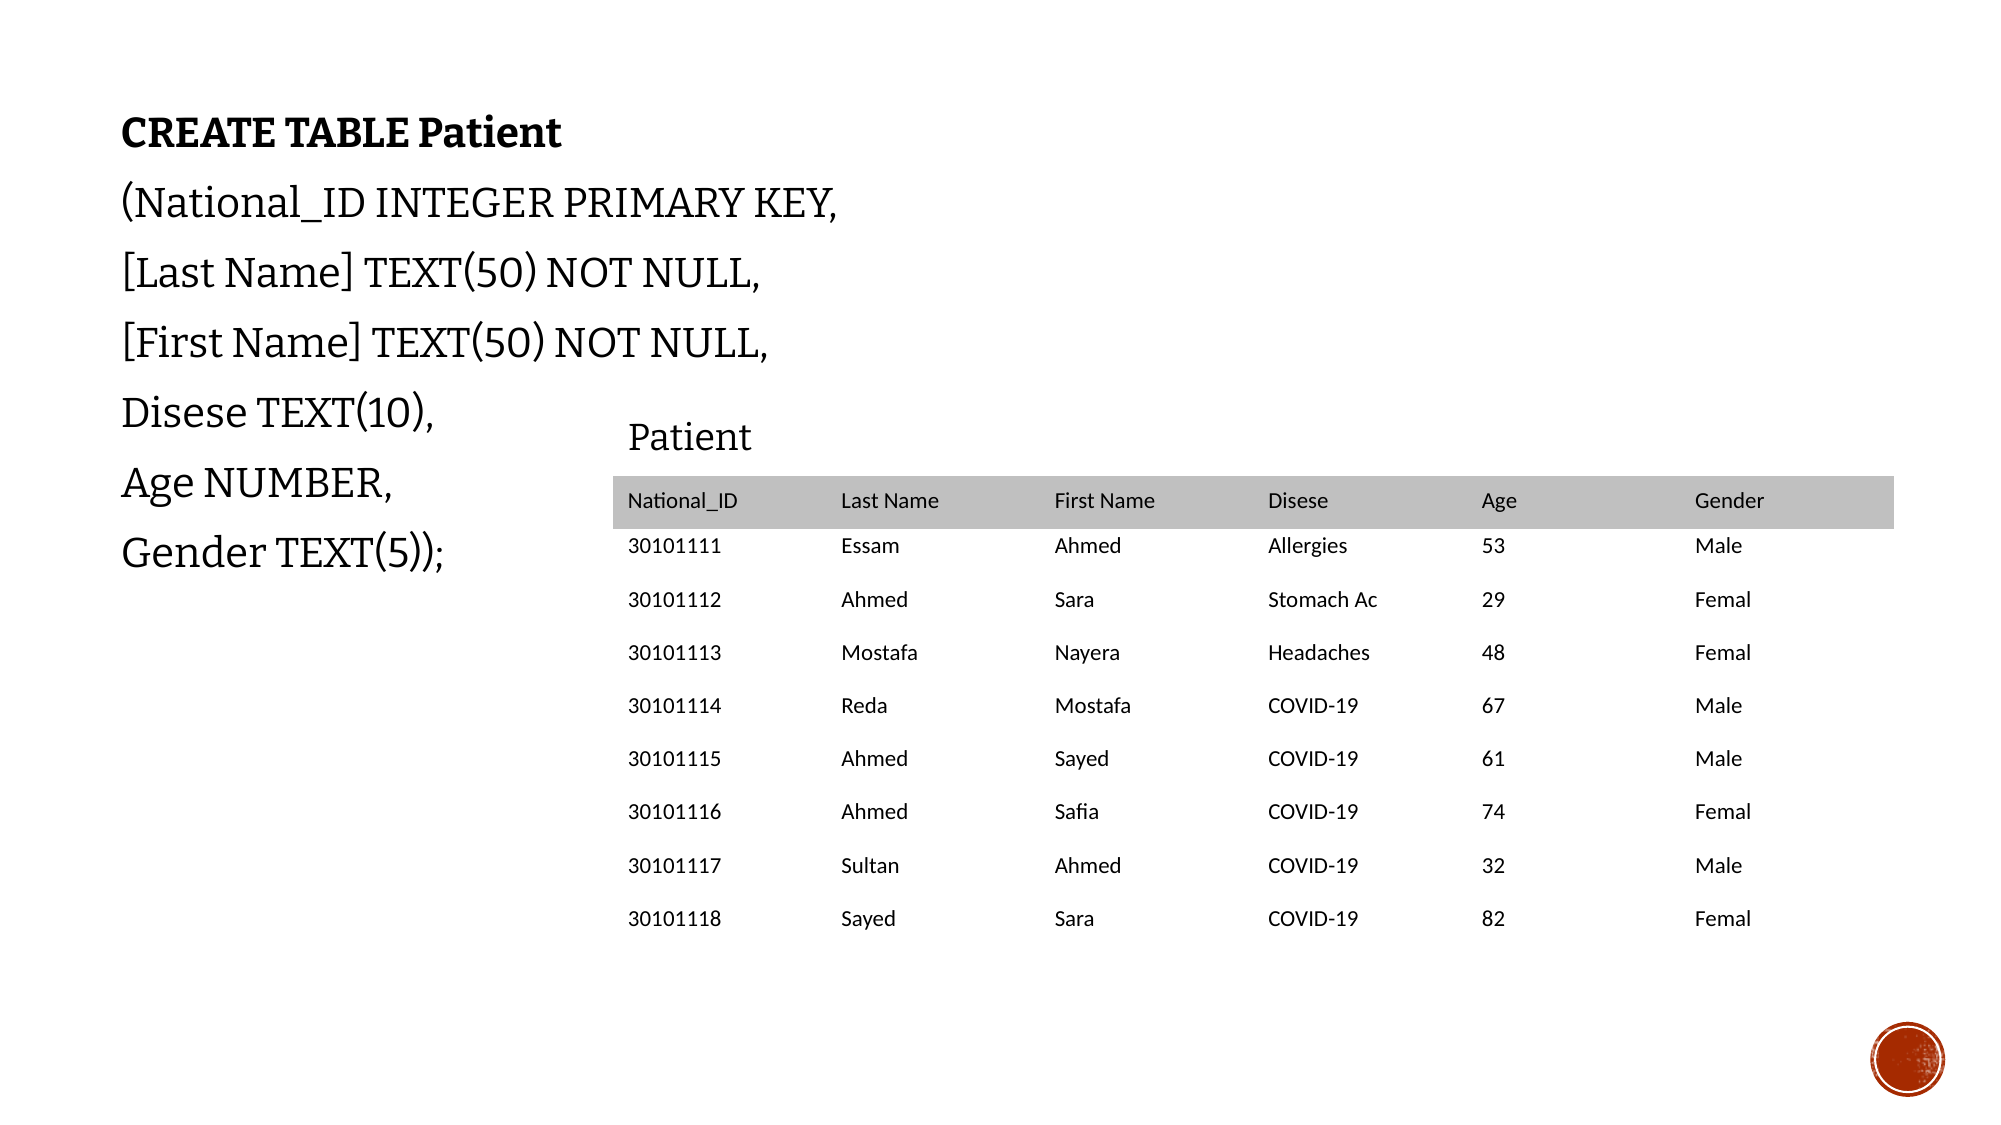

CREATE TABLE Patient
(National_ID INTEGER PRIMARY KEY,
[Last Name] TEXT(50) NOT NULL,
[First Name] TEXT(50) NOT NULL,
Disese TEXT(10),
Age NUMBER,
Gender TEXT(5));
| Patient |  |  |  |  |  |
| --- | --- | --- | --- | --- | --- |
| National\_ID | Last Name | First Name | Disese | Age | Gender |
| 30101111 | Essam | Ahmed | Allergies | 53 | Male |
| 30101112 | Ahmed | Sara | Stomach Ac | 29 | Femal |
| 30101113 | Mostafa | Nayera | Headaches | 48 | Femal |
| 30101114 | Reda | Mostafa | COVID-19 | 67 | Male |
| 30101115 | Ahmed | Sayed | COVID-19 | 61 | Male |
| 30101116 | Ahmed | Safia | COVID-19 | 74 | Femal |
| 30101117 | Sultan | Ahmed | COVID-19 | 32 | Male |
| 30101118 | Sayed | Sara | COVID-19 | 82 | Femal |